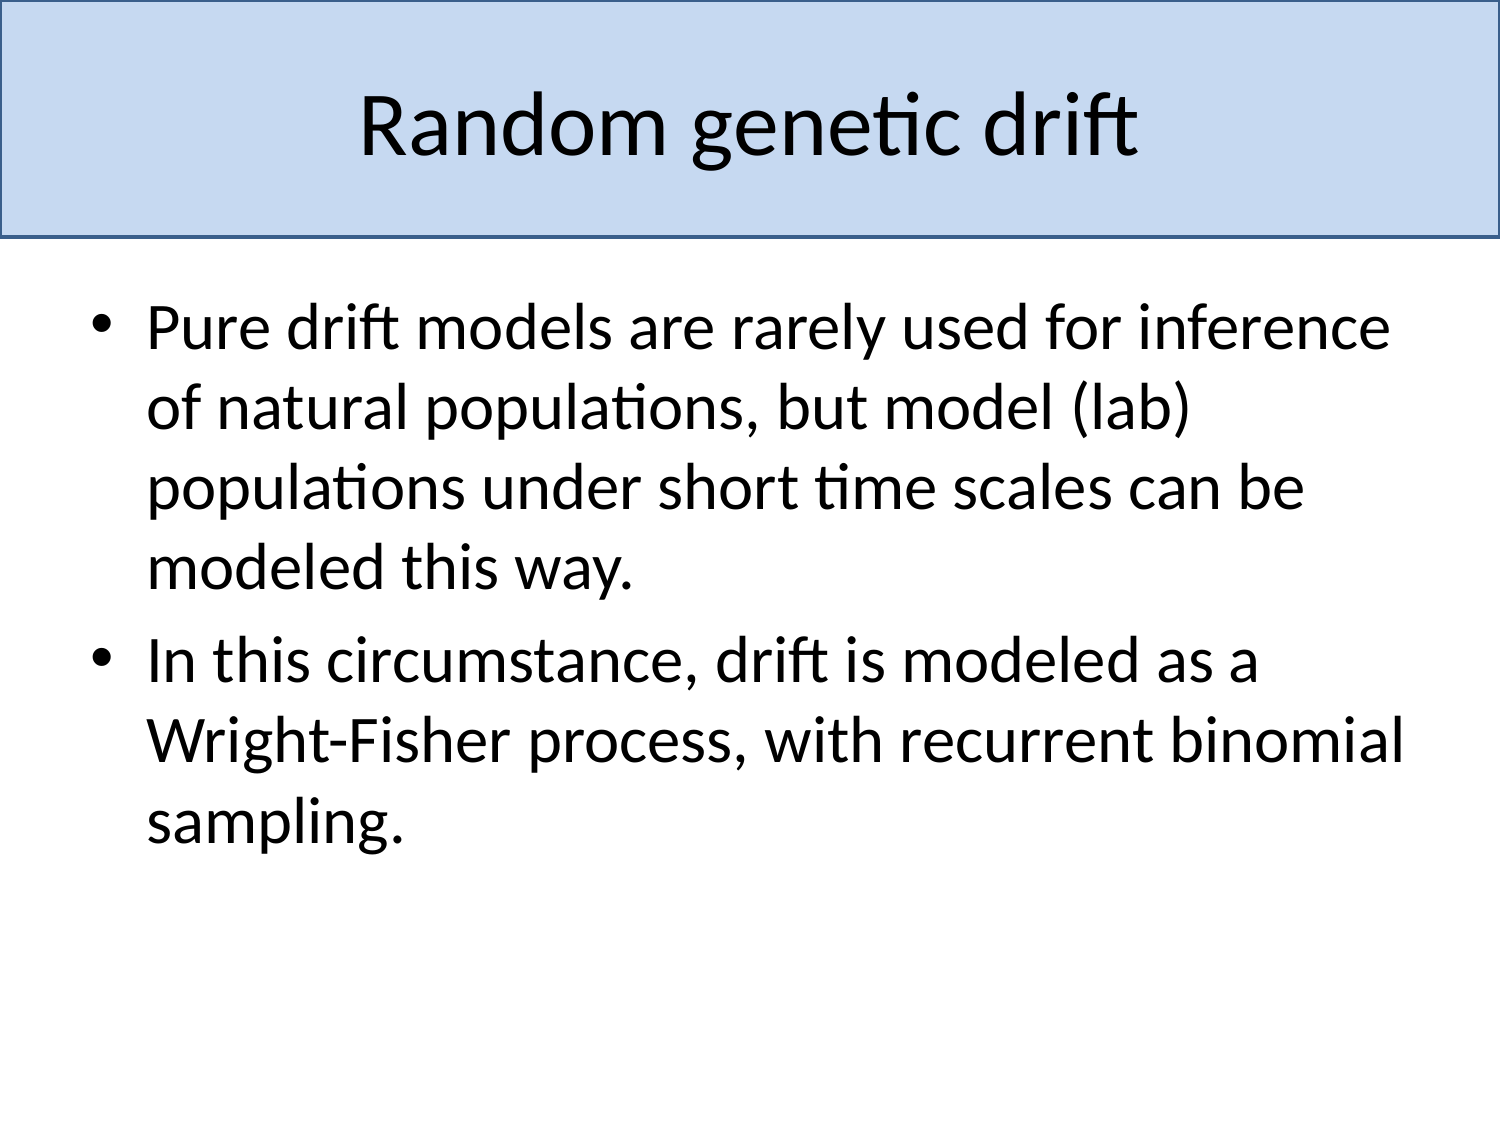

# Random genetic drift
Pure drift models are rarely used for inference of natural populations, but model (lab) populations under short time scales can be modeled this way.
In this circumstance, drift is modeled as a Wright-Fisher process, with recurrent binomial sampling.